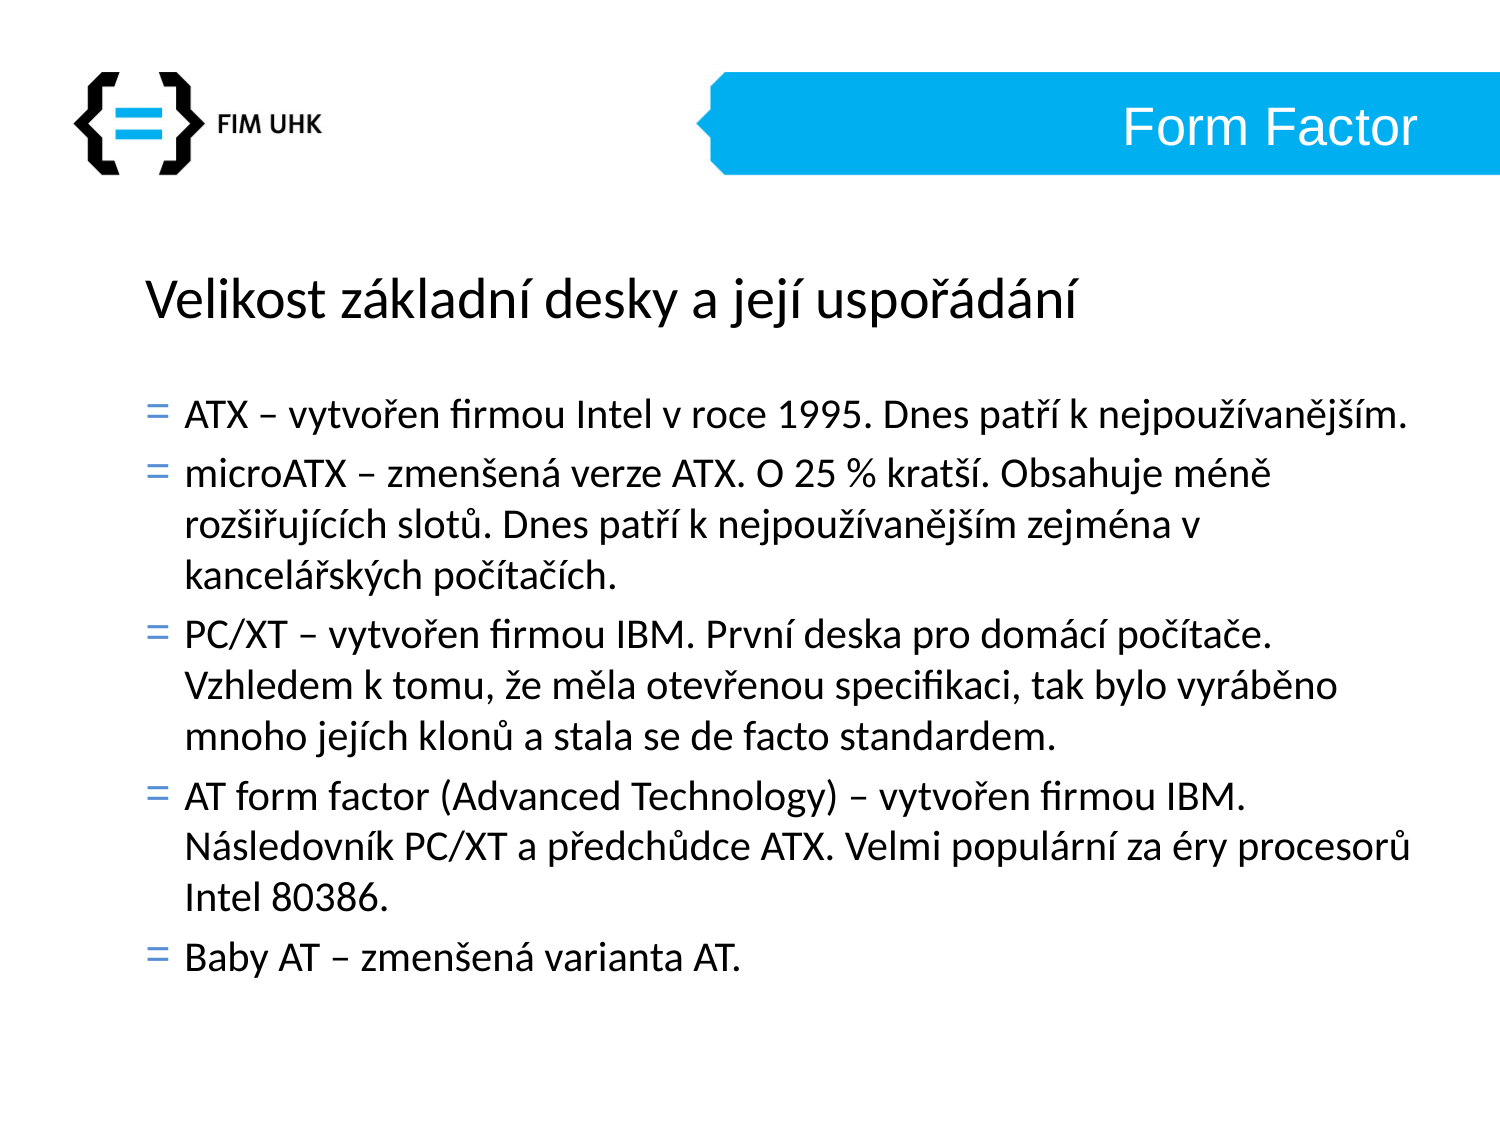

# Form Factor
Velikost základní desky a její uspořádání

ATX – vytvořen firmou Intel v roce 1995. Dnes patří k nejpoužívanějším.
microATX – zmenšená verze ATX. O 25 % kratší. Obsahuje méně rozšiřujících slotů. Dnes patří k nejpoužívanějším zejména v kancelářských počítačích.
PC/XT – vytvořen firmou IBM. První deska pro domácí počítače. Vzhledem k tomu, že měla otevřenou specifikaci, tak bylo vyráběno mnoho jejích klonů a stala se de facto standardem.
AT form factor (Advanced Technology) – vytvořen firmou IBM. Následovník PC/XT a předchůdce ATX. Velmi populární za éry procesorů Intel 80386.
Baby AT – zmenšená varianta AT.